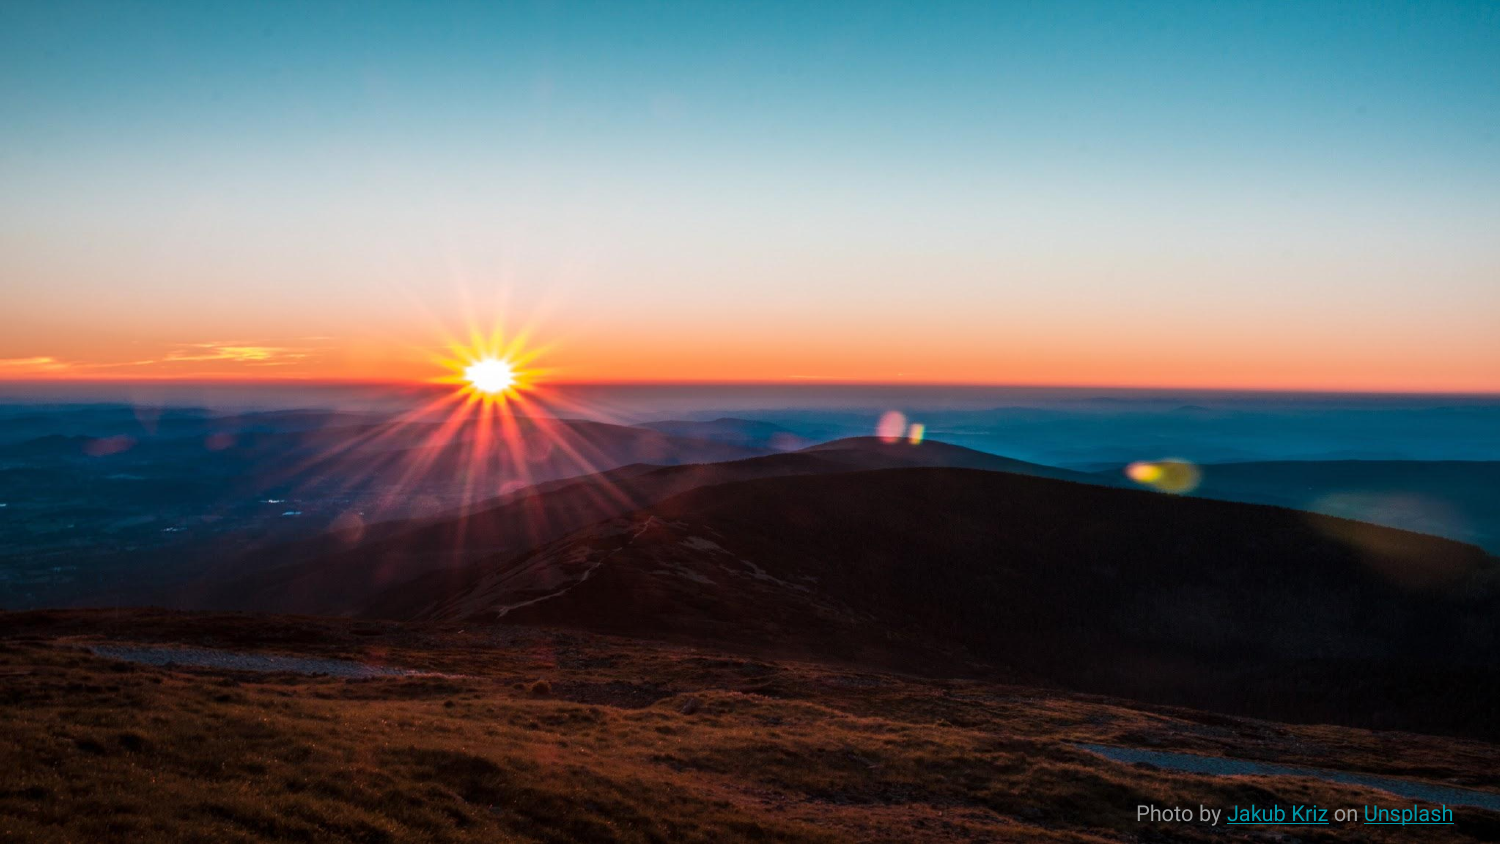

#
Photo by Jakub Kriz on Unsplash